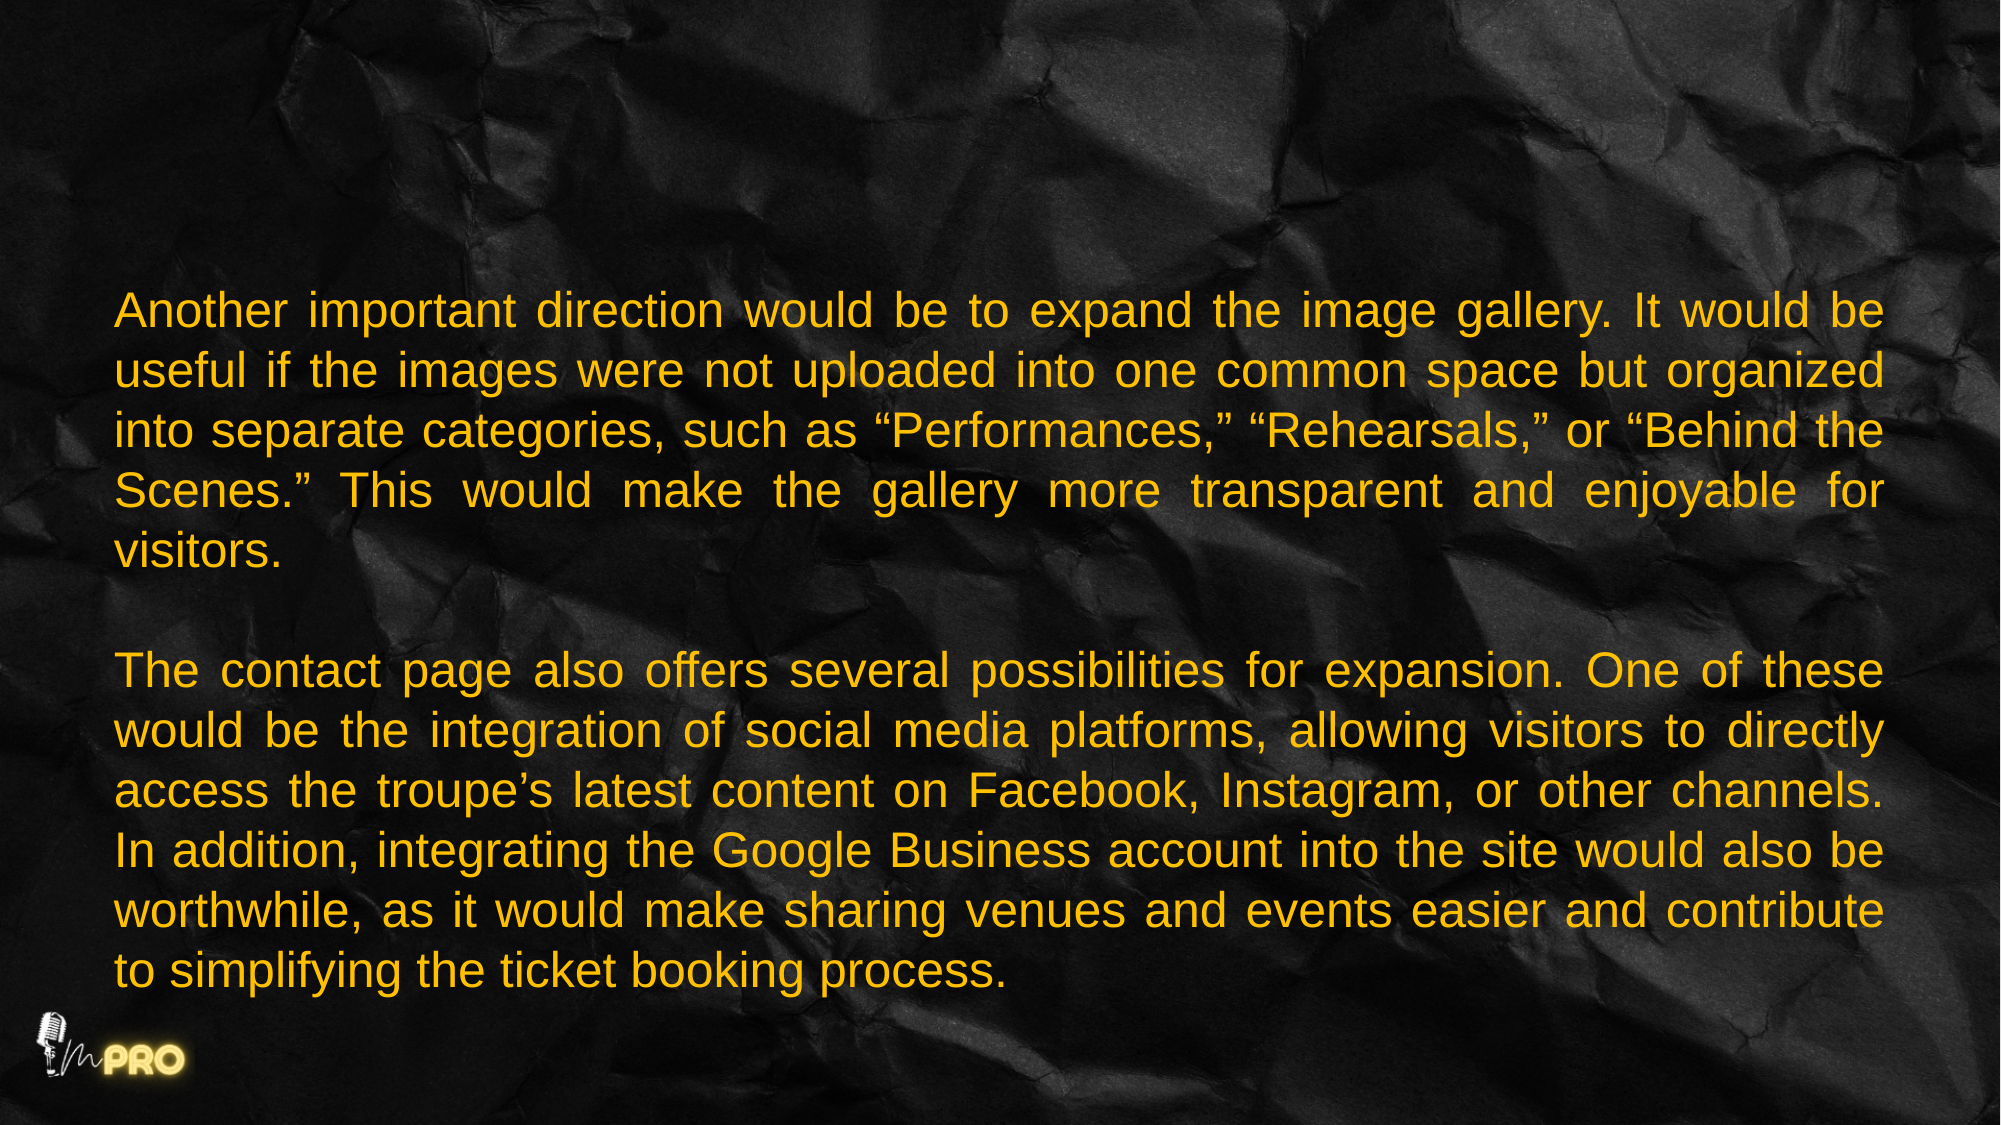

Another important direction would be to expand the image gallery. It would be useful if the images were not uploaded into one common space but organized into separate categories, such as “Performances,” “Rehearsals,” or “Behind the Scenes.” This would make the gallery more transparent and enjoyable for visitors.

The contact page also offers several possibilities for expansion. One of these would be the integration of social media platforms, allowing visitors to directly access the troupe’s latest content on Facebook, Instagram, or other channels. In addition, integrating the Google Business account into the site would also be worthwhile, as it would make sharing venues and events easier and contribute to simplifying the ticket booking process.